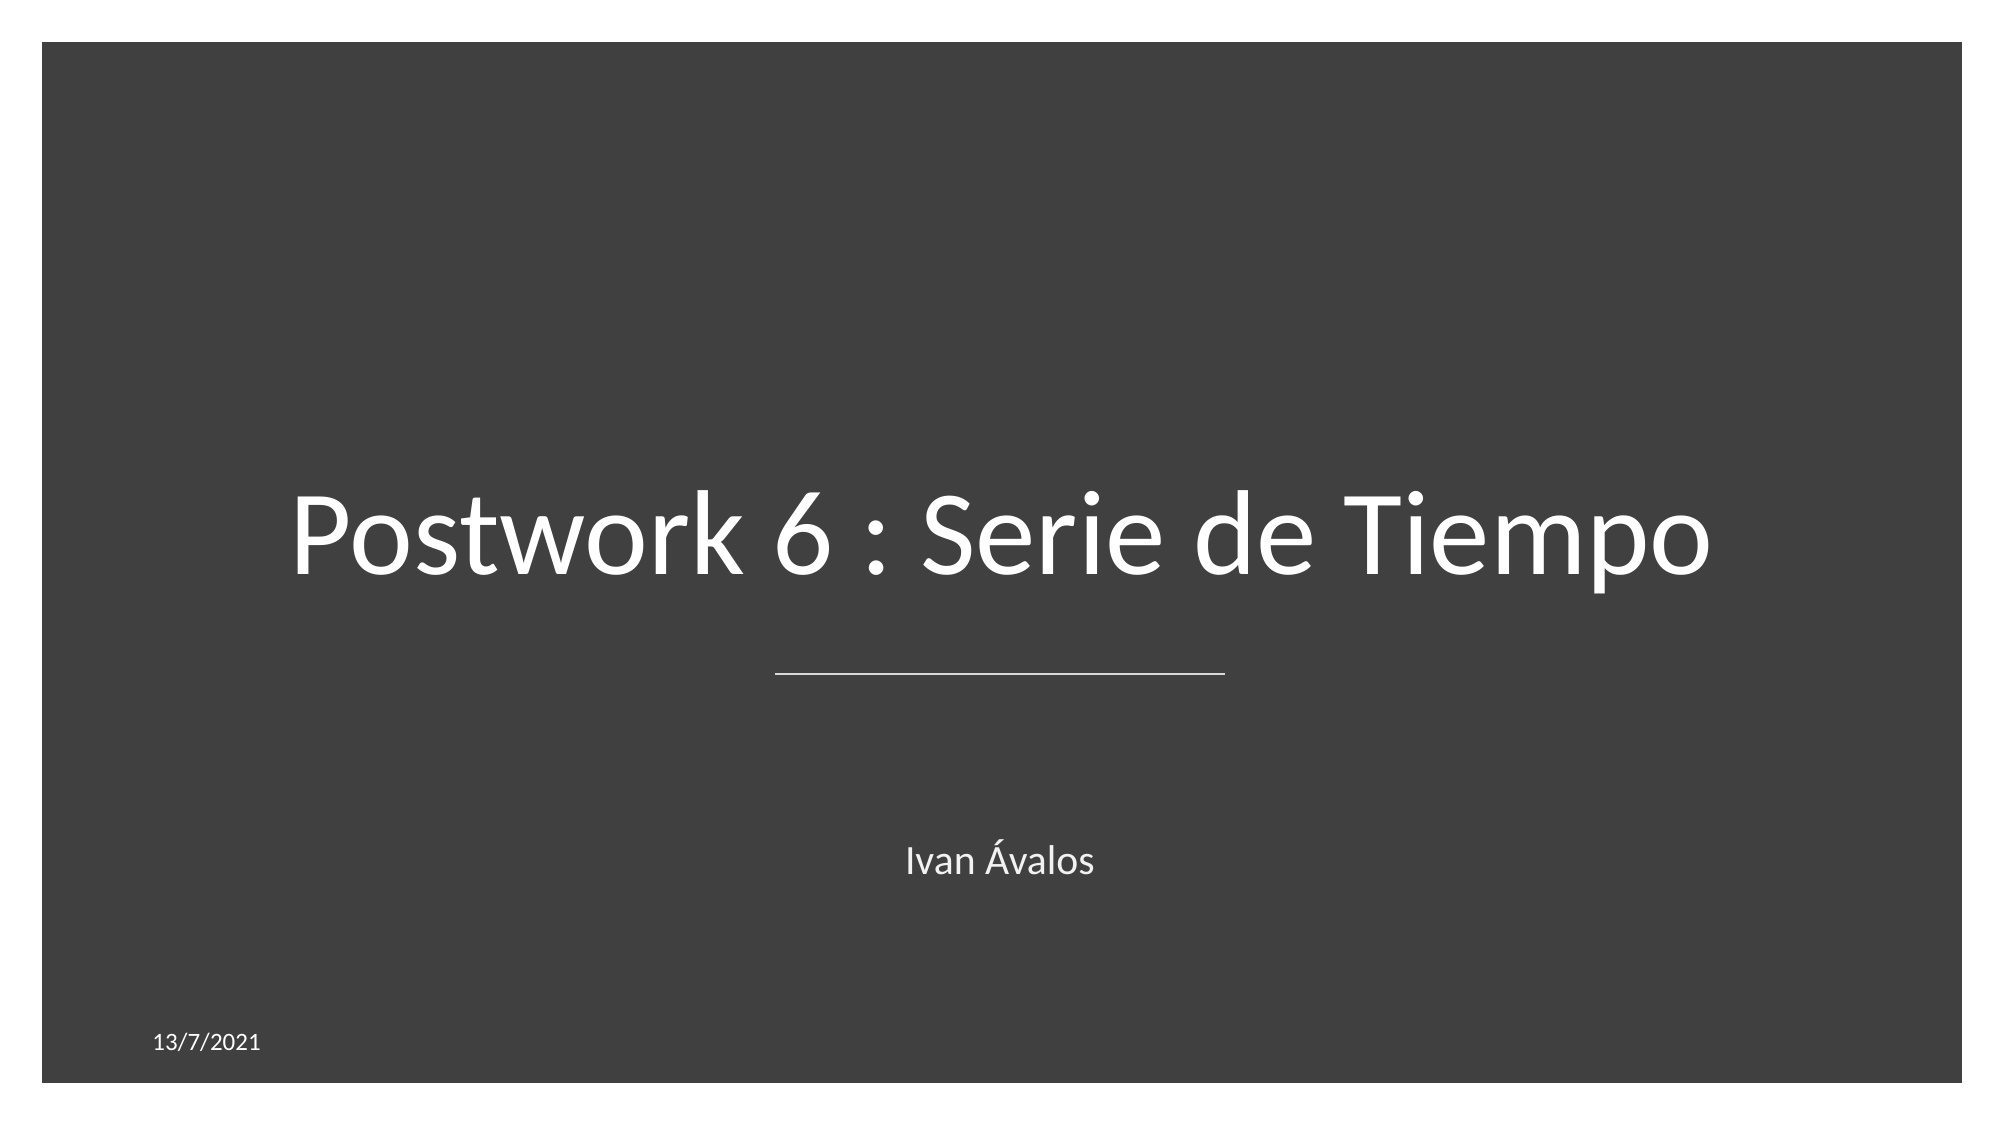

# Postwork 6 : Serie de Tiempo
Ivan Ávalos
13/7/2021